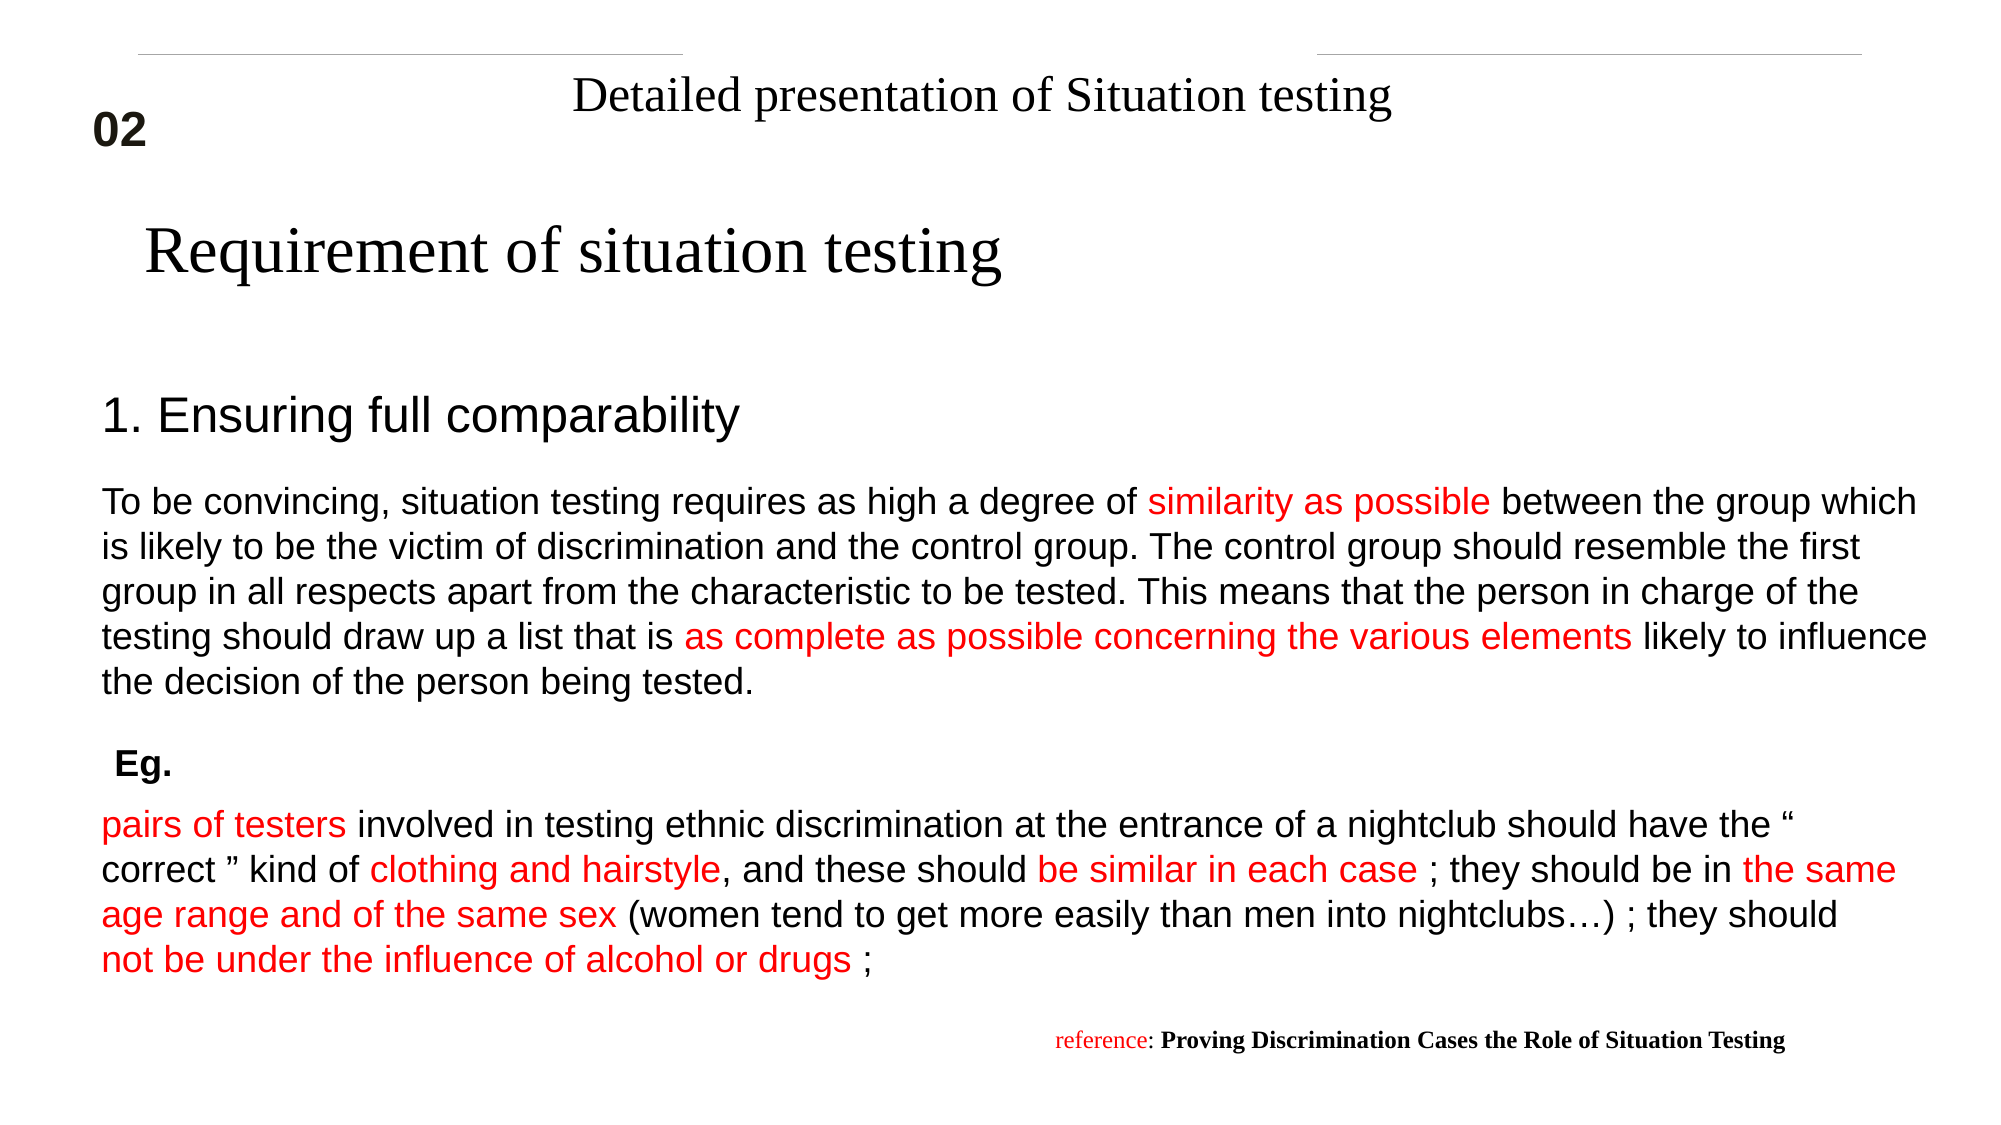

Detailed presentation of Situation testing
02
Requirement of situation testing
1. Ensuring full comparability
To be convincing, situation testing requires as high a degree of similarity as possible between the group which is likely to be the victim of discrimination and the control group. The control group should resemble the first group in all respects apart from the characteristic to be tested. This means that the person in charge of the testing should draw up a list that is as complete as possible concerning the various elements likely to influence the decision of the person being tested.
Eg.
pairs of testers involved in testing ethnic discrimination at the entrance of a nightclub should have the “ correct ” kind of clothing and hairstyle, and these should be similar in each case ; they should be in the same age range and of the same sex (women tend to get more easily than men into nightclubs…) ; they should not be under the influence of alcohol or drugs ;
reference: Proving Discrimination Cases the Role of Situation Testing